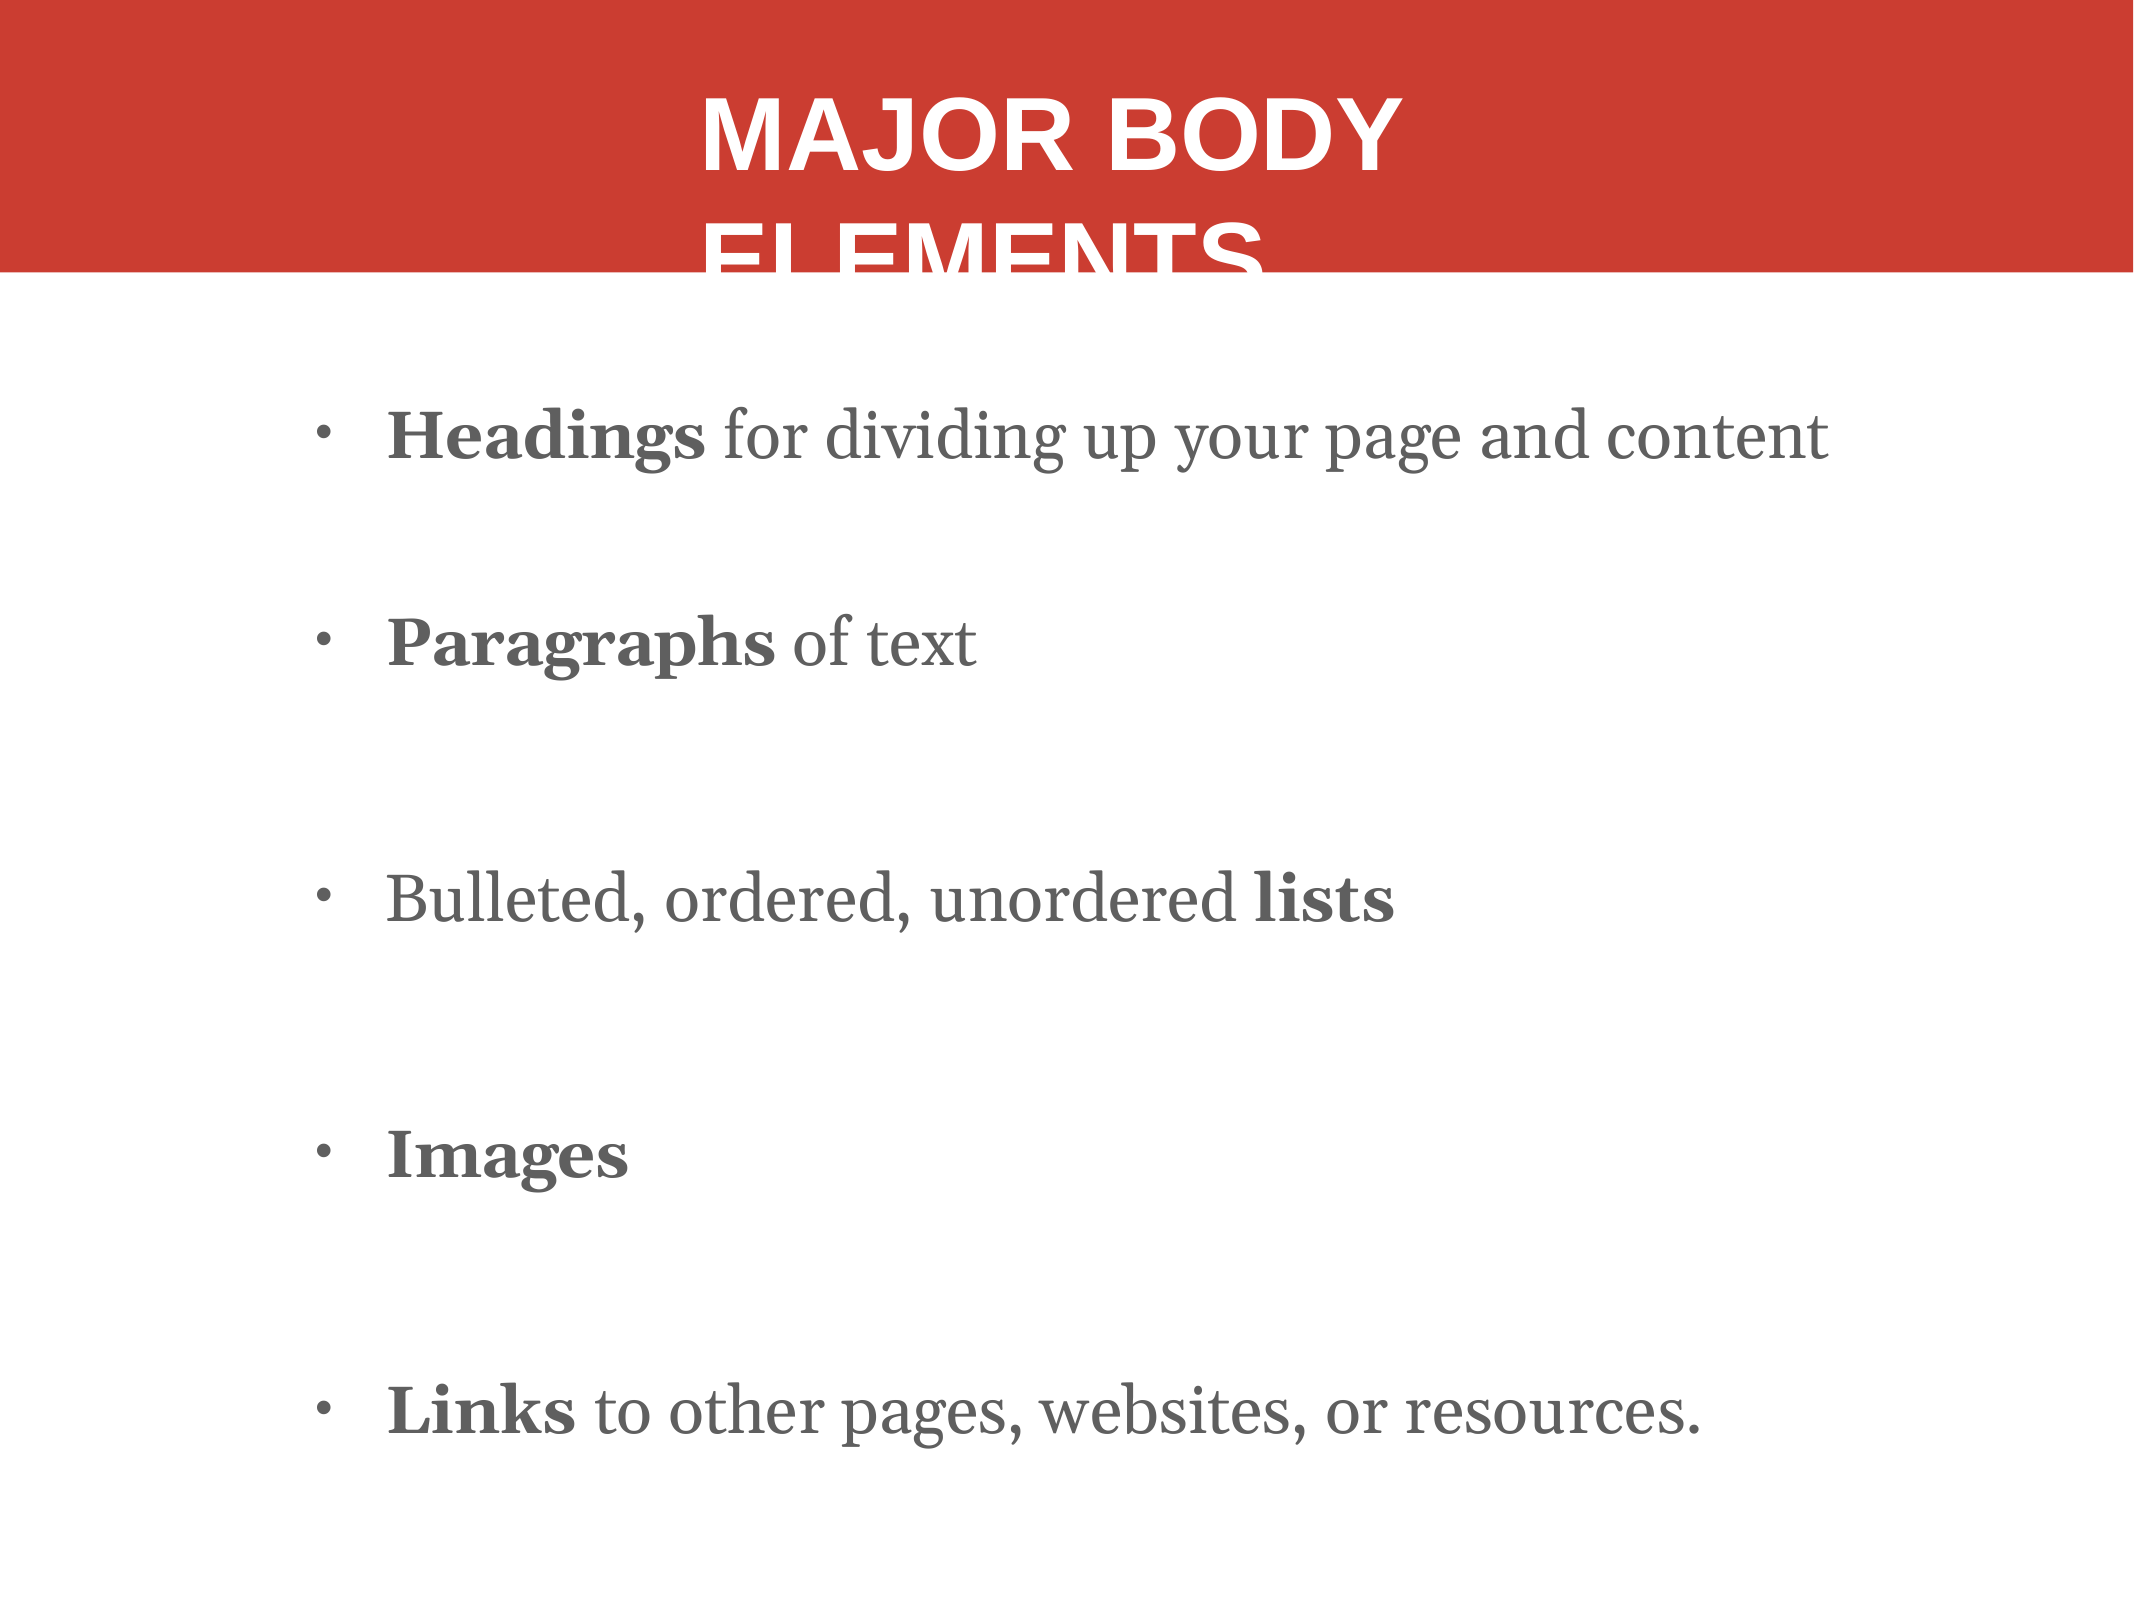

# MAJOR BODY ELEMENTS
Headings for dividing up your page and content

Paragraphs of text

Bulleted, ordered, unordered lists

Images

Links to other pages, websites, or resources.